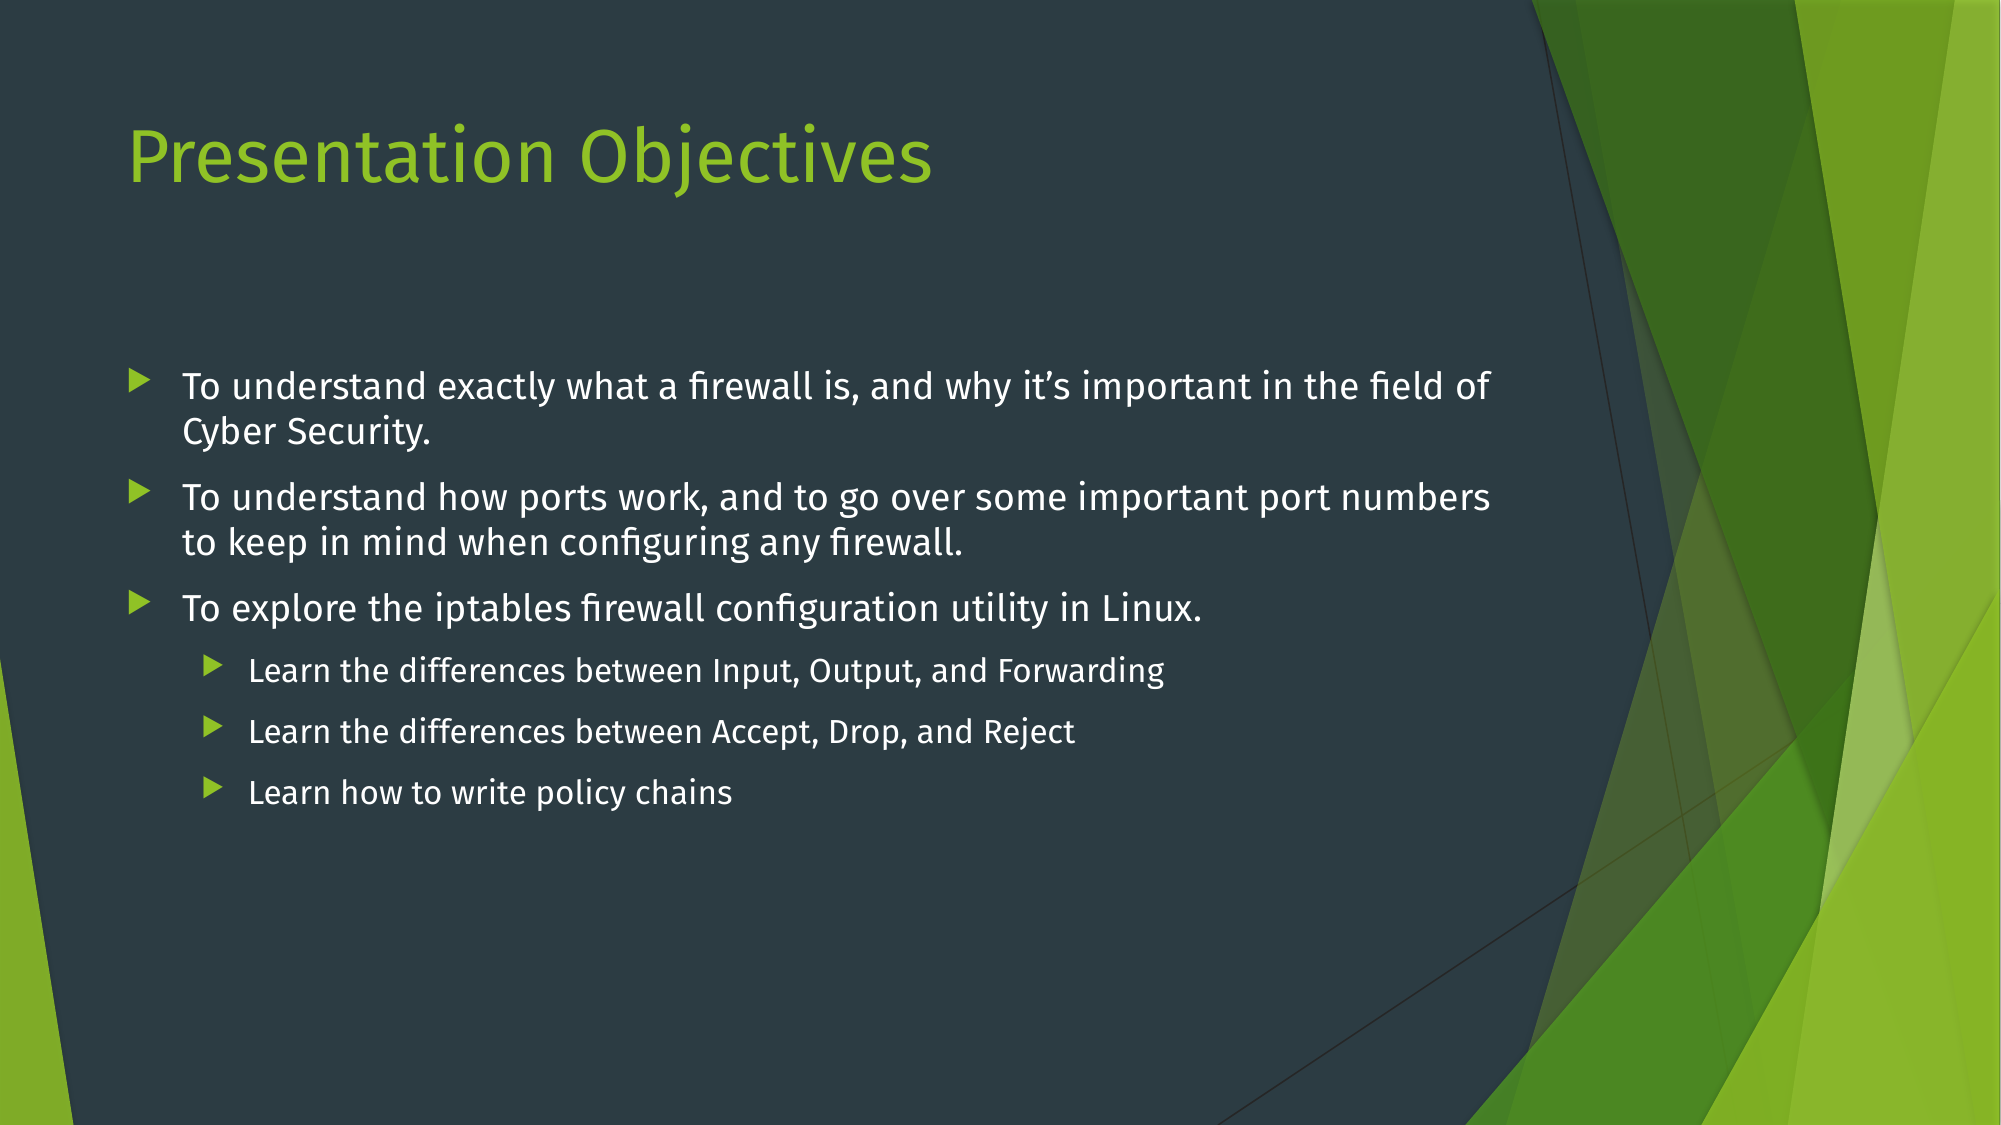

# Presentation Objectives
To understand exactly what a firewall is, and why it’s important in the field of Cyber Security.
To understand how ports work, and to go over some important port numbers to keep in mind when configuring any firewall.
To explore the iptables firewall configuration utility in Linux.
Learn the differences between Input, Output, and Forwarding
Learn the differences between Accept, Drop, and Reject
Learn how to write policy chains